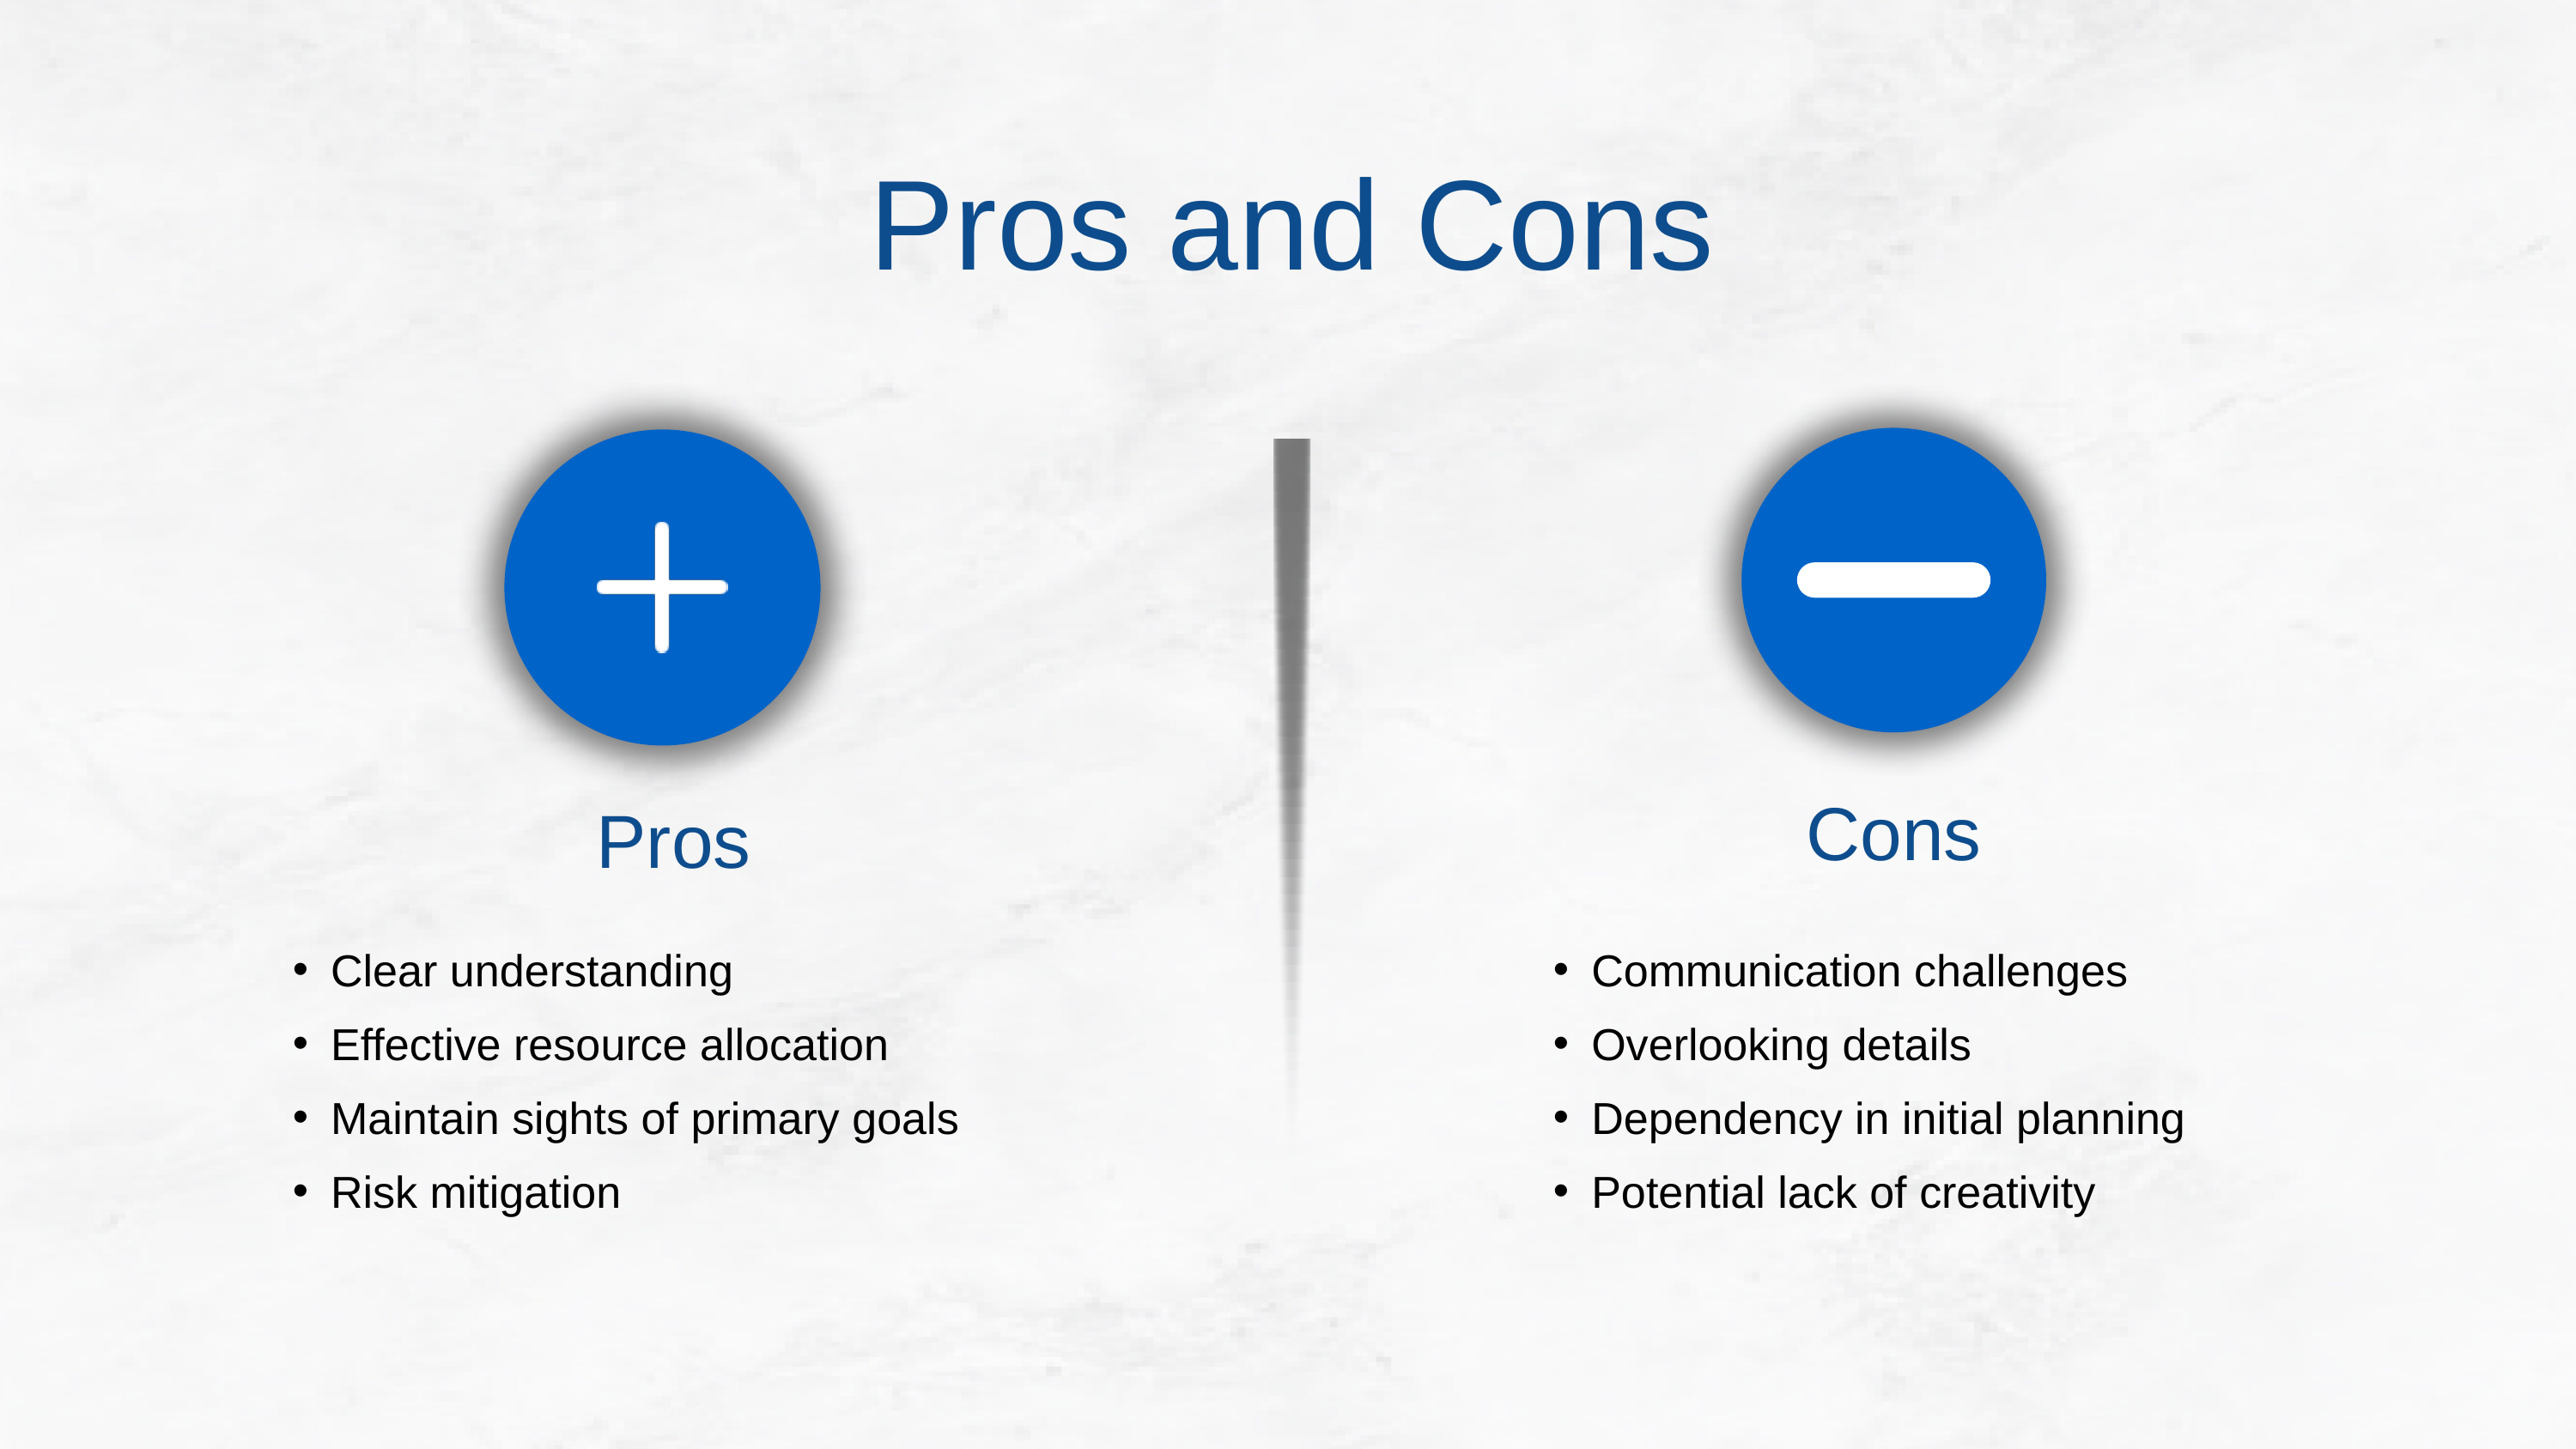

Pros and Cons

Cons
Pros

Clear understanding
Effective resource allocation
Maintain sights of primary goals
Risk mitigation
Communication challenges
Overlooking details
Dependency in initial planning
Potential lack of creativity